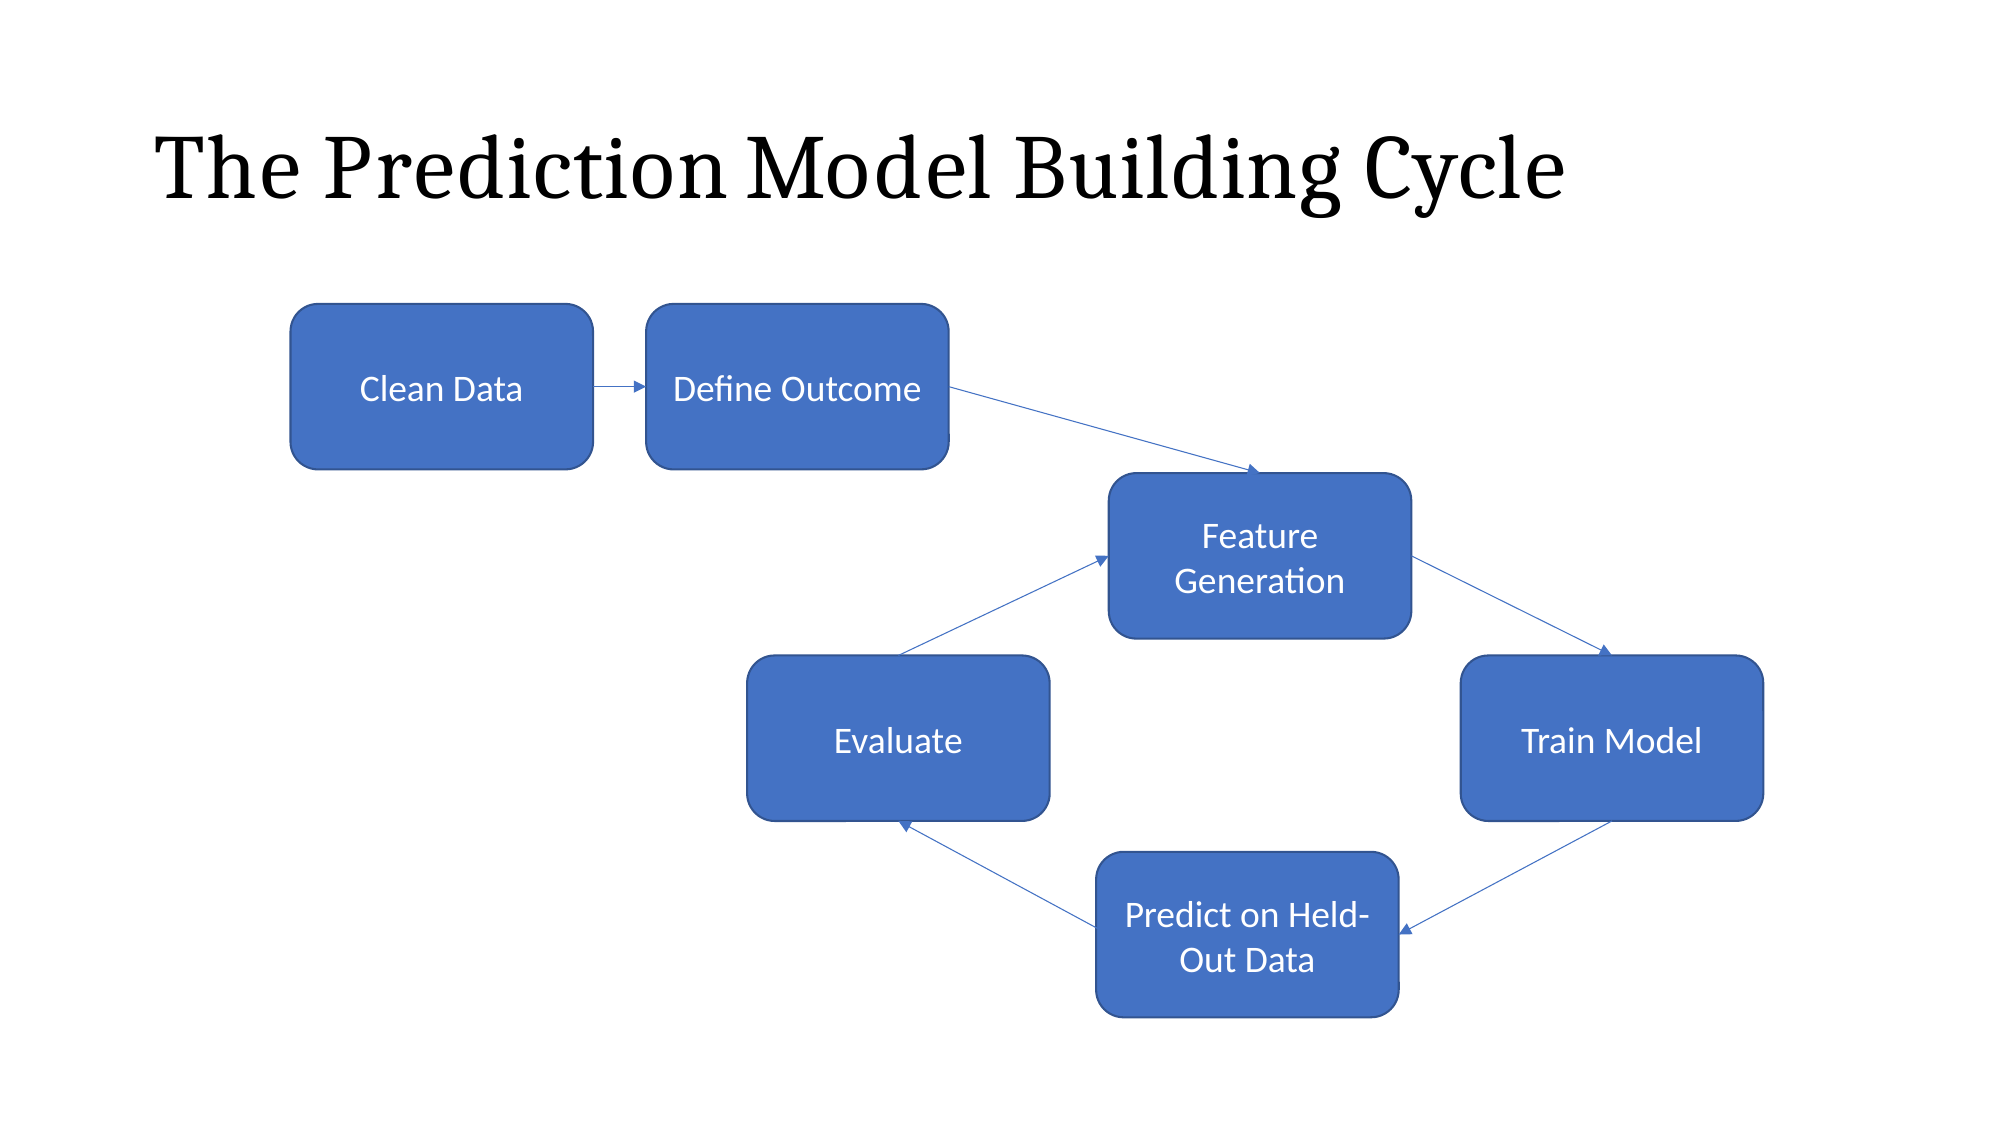

# The Prediction Model Building Cycle

Clean Data
Define Outcome
Feature Generation
Evaluate
Train Model
Predict on Held-Out Data